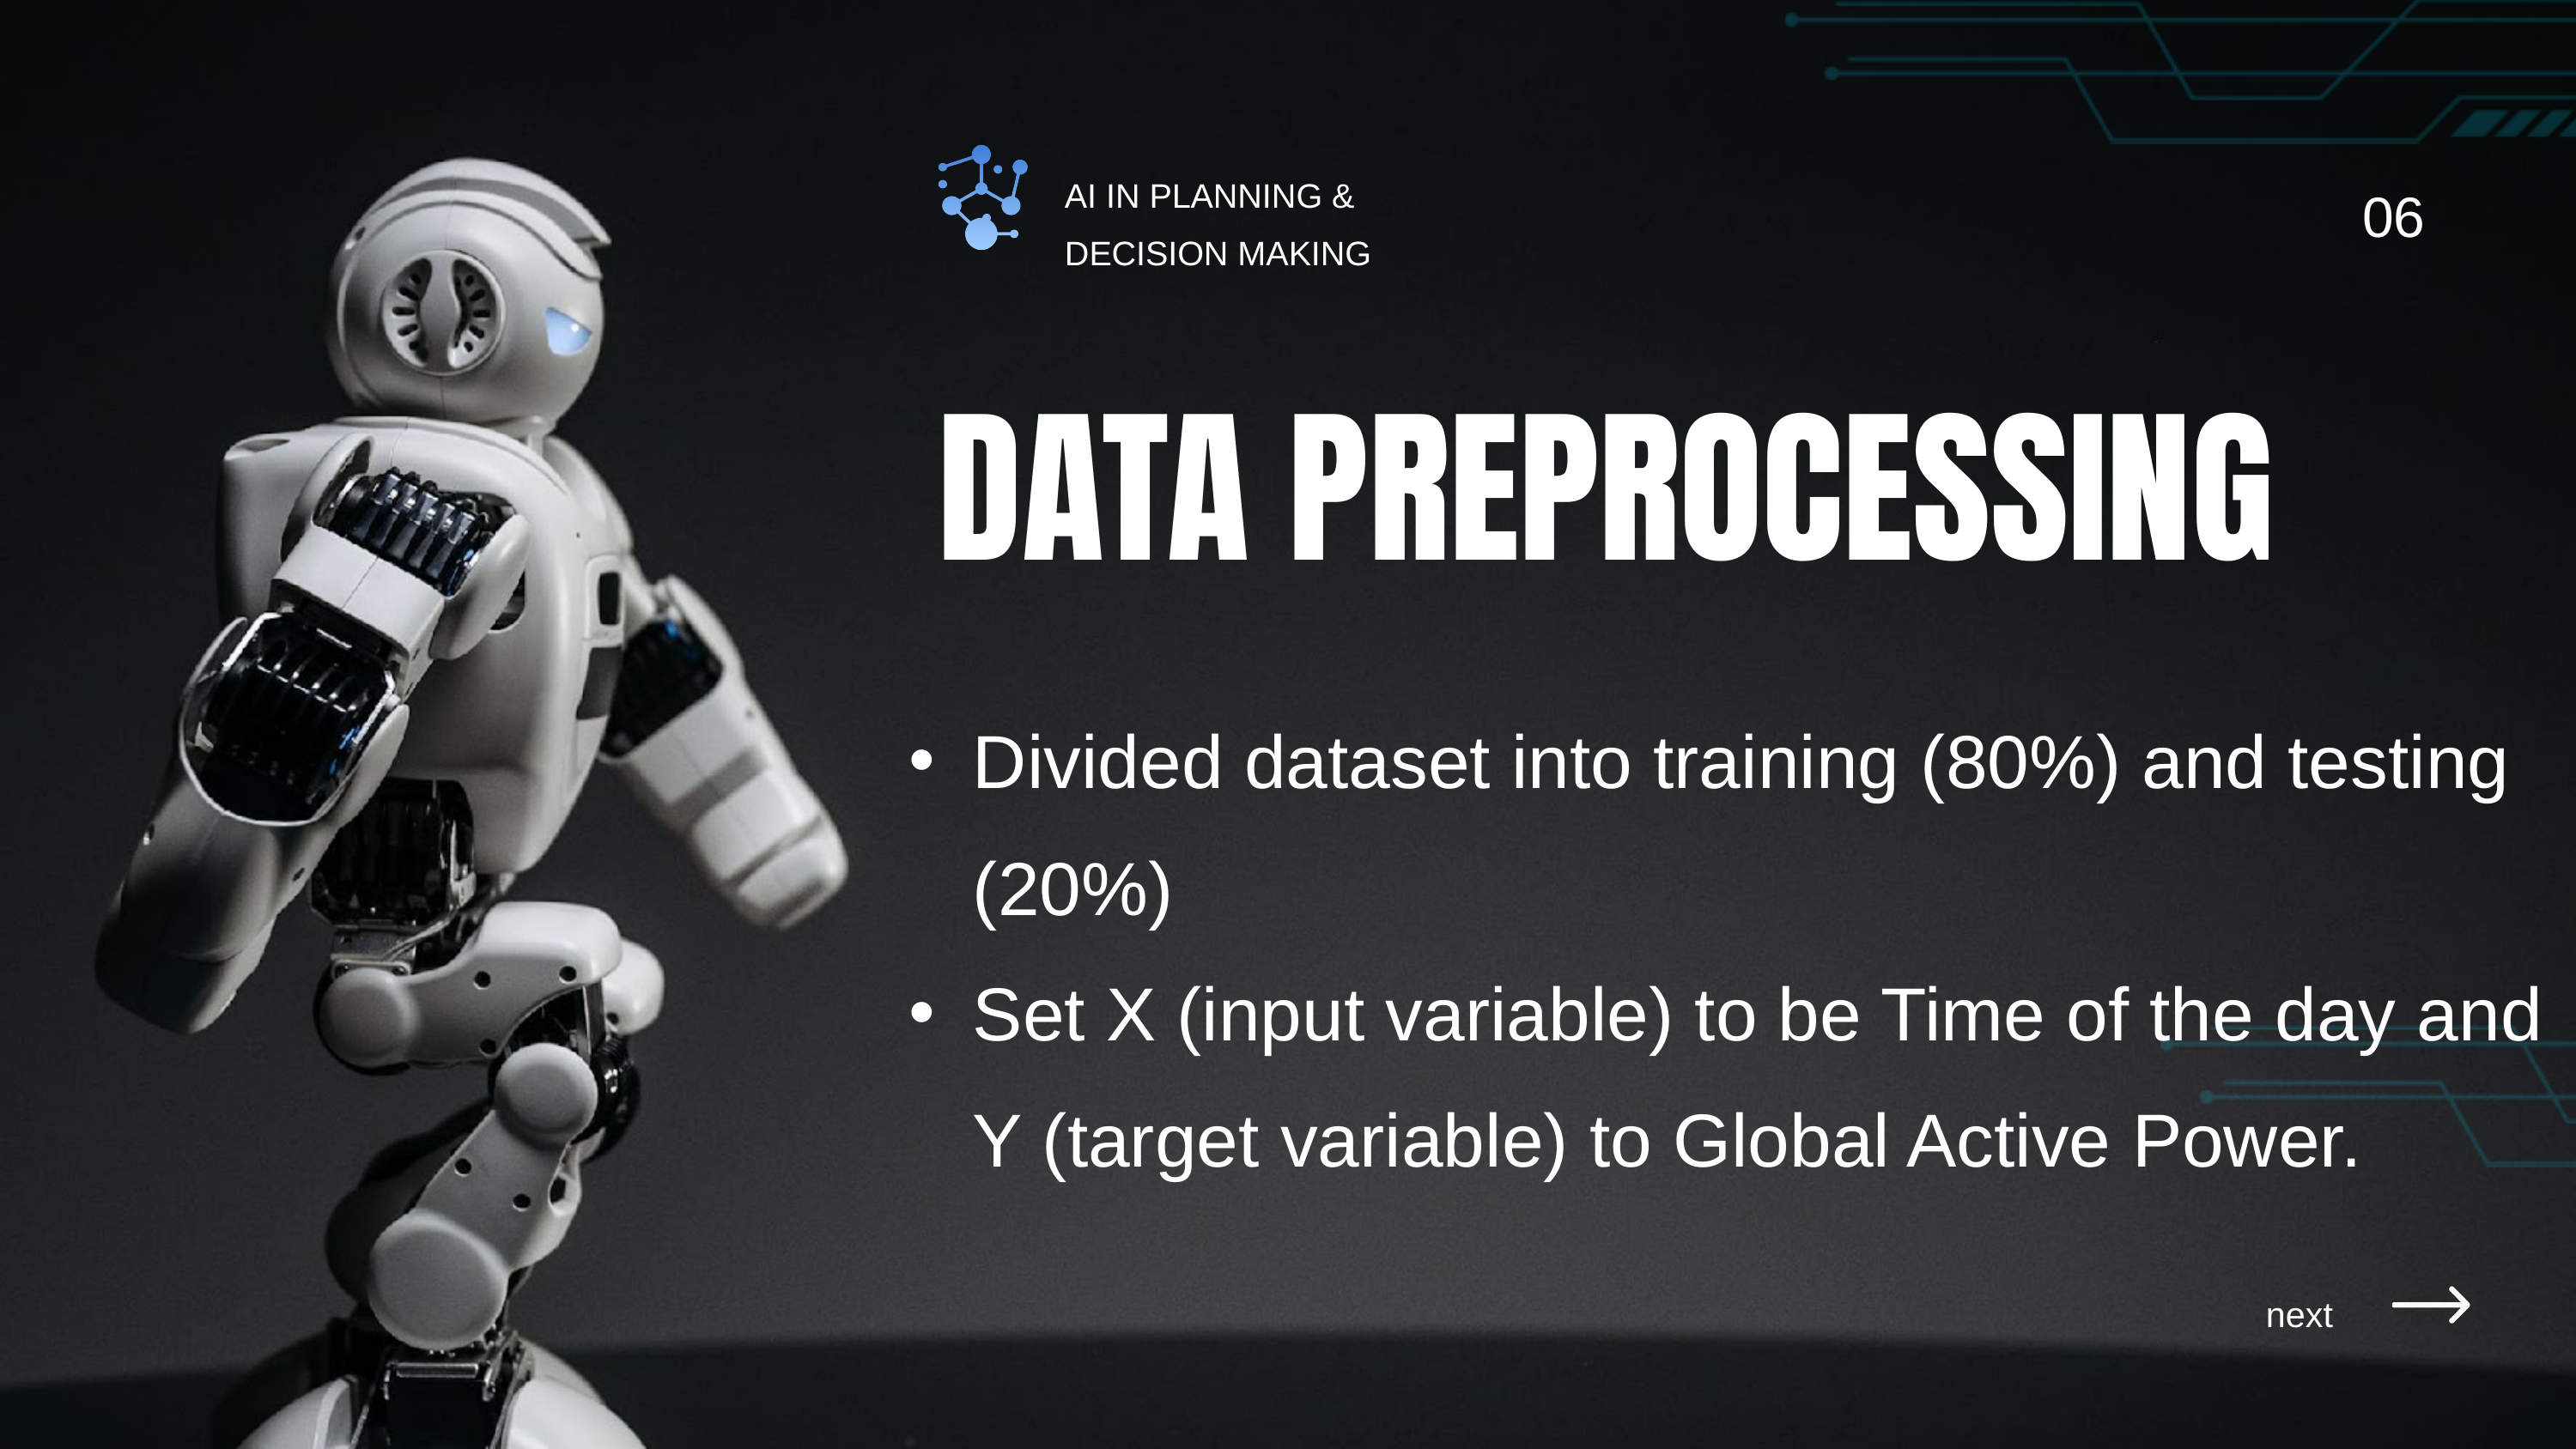

06
AI IN PLANNING & DECISION MAKING
DATA PREPROCESSING
Divided dataset into training (80%) and testing (20%)
Set X (input variable) to be Time of the day and Y (target variable) to Global Active Power.

next